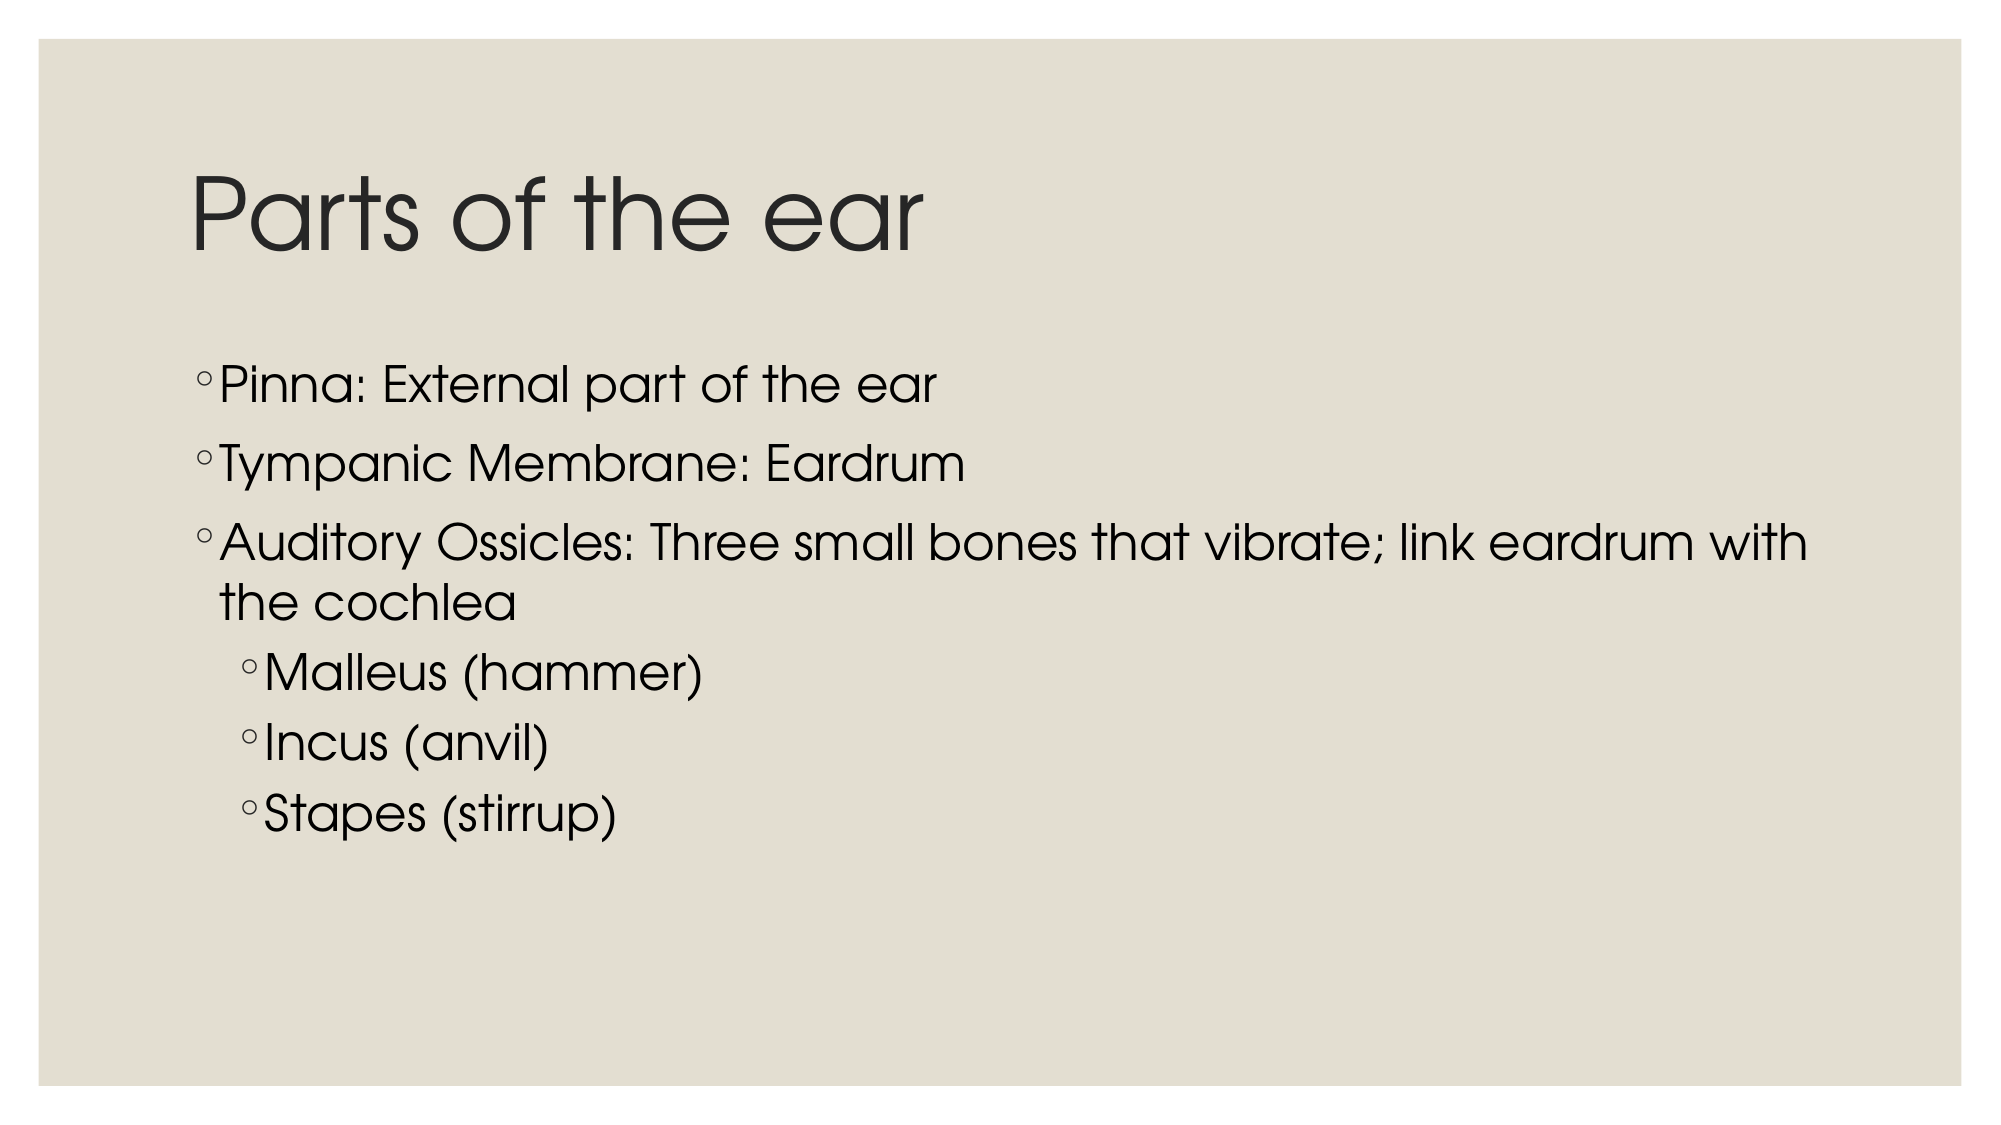

# Parts of the ear
Pinna: External part of the ear
Tympanic Membrane: Eardrum
Auditory Ossicles: Three small bones that vibrate; link eardrum with the cochlea
Malleus (hammer)
Incus (anvil)
Stapes (stirrup)